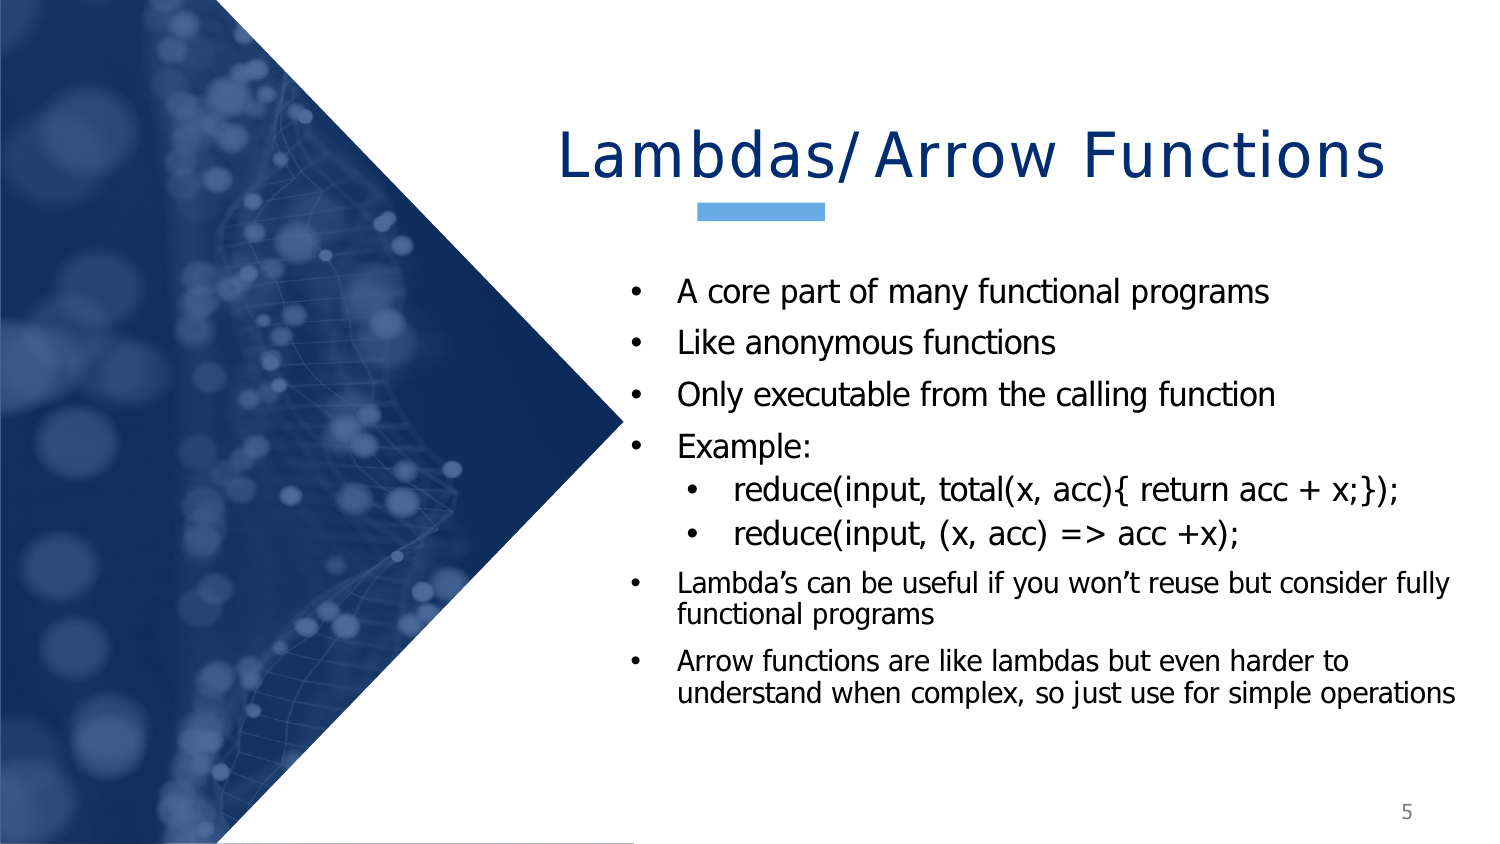

Lambdas/Arrow Functions
A core part of many functional programs
Like anonymous functions
Only executable from the calling function
Example:
reduce(input, total(x, acc){ return acc + x;});
reduce(input, (x, acc) => acc +x);
Lambda’s can be useful if you won’t reuse but consider fully functional programs
Arrow functions are like lambdas but even harder to understand when complex, so just use for simple operations